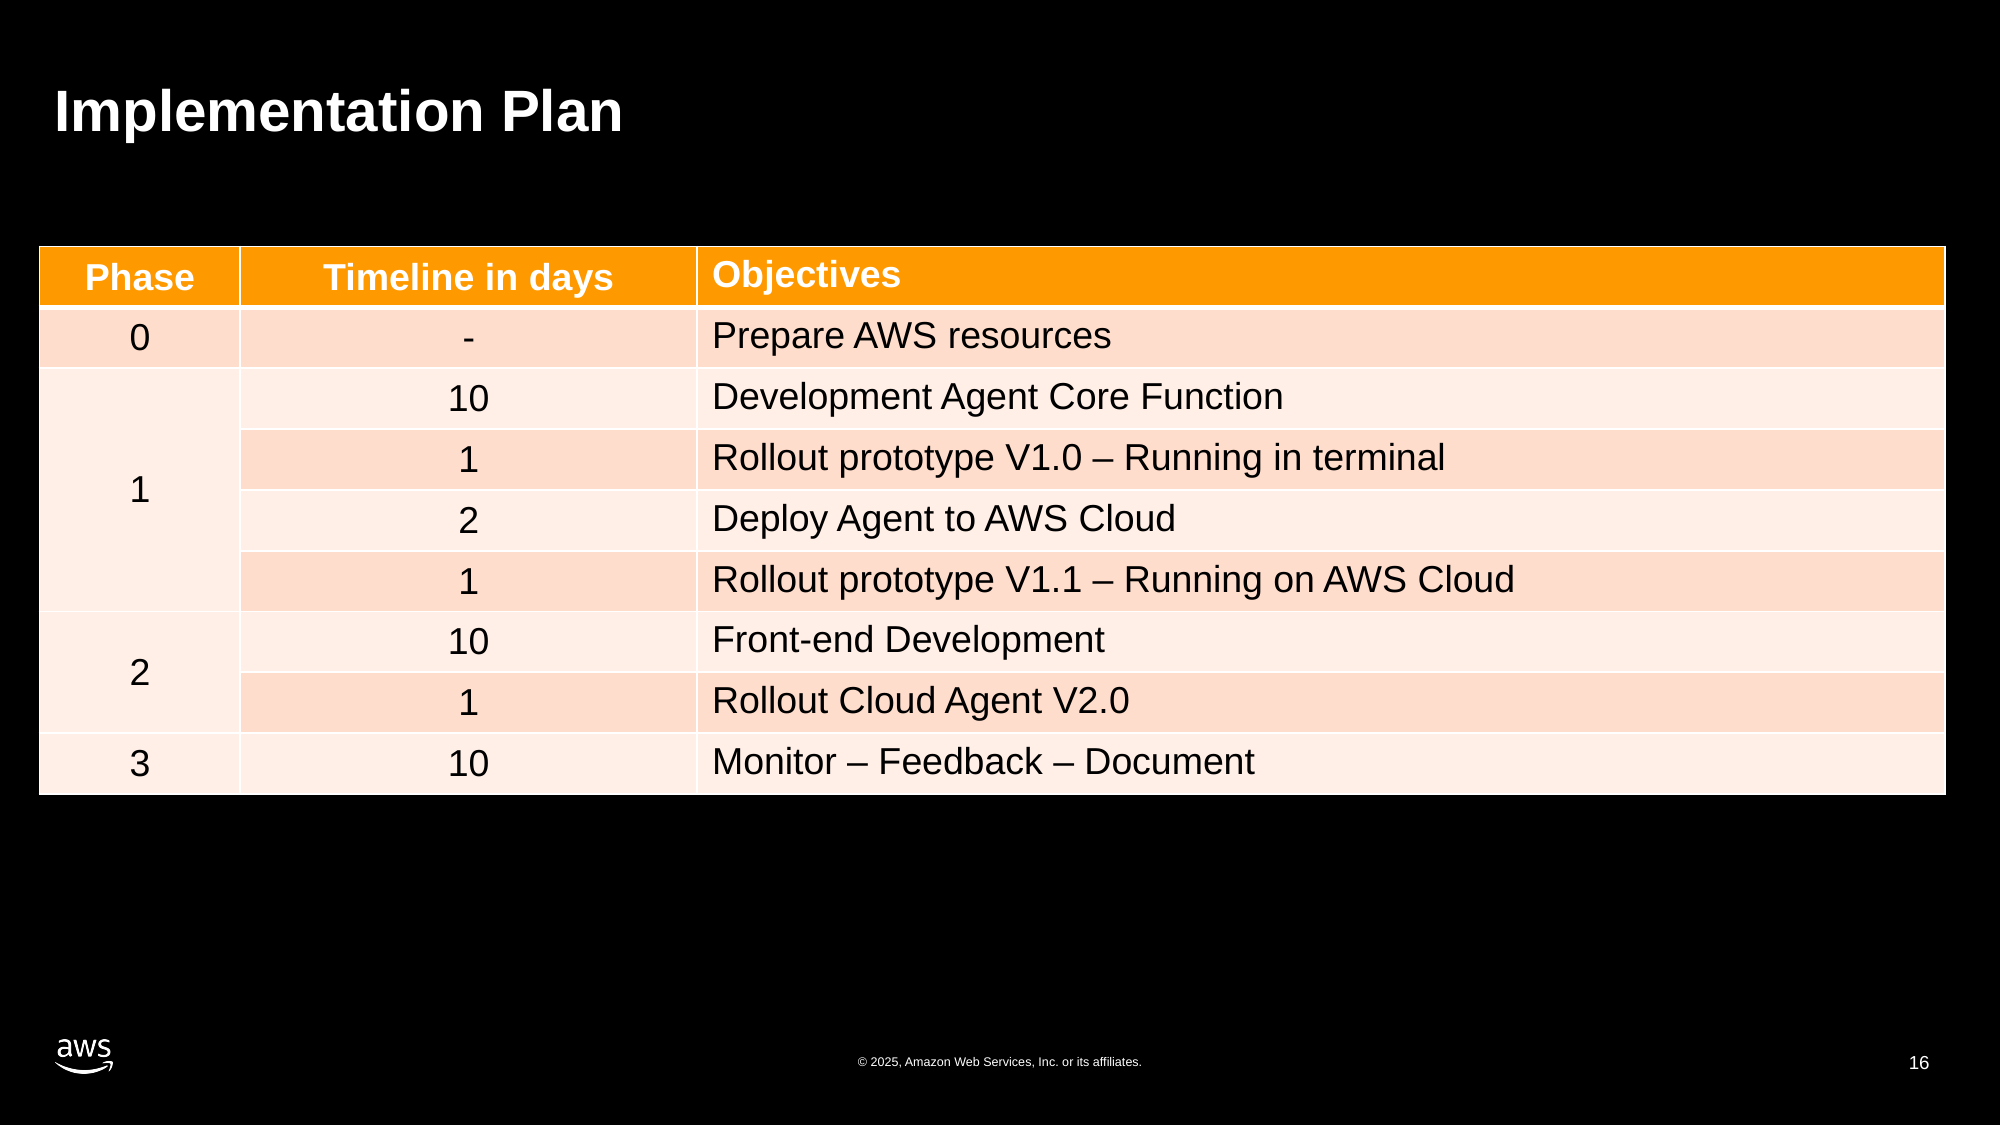

# Implementation Plan
| Phase | Timeline in days | Objectives |
| --- | --- | --- |
| 0 | - | Prepare AWS resources |
| 1 | 10 | Development Agent Core Function |
|  | 1 | Rollout prototype V1.0 – Running in terminal |
|  | 2 | Deploy Agent to AWS Cloud |
|  | 1 | Rollout prototype V1.1 – Running on AWS Cloud |
| 2 | 10 | Front-end Development |
|  | 1 | Rollout Cloud Agent V2.0 |
| 3 | 10 | Monitor – Feedback – Document |
© 2025, Amazon Web Services, Inc. or its affiliates.
16